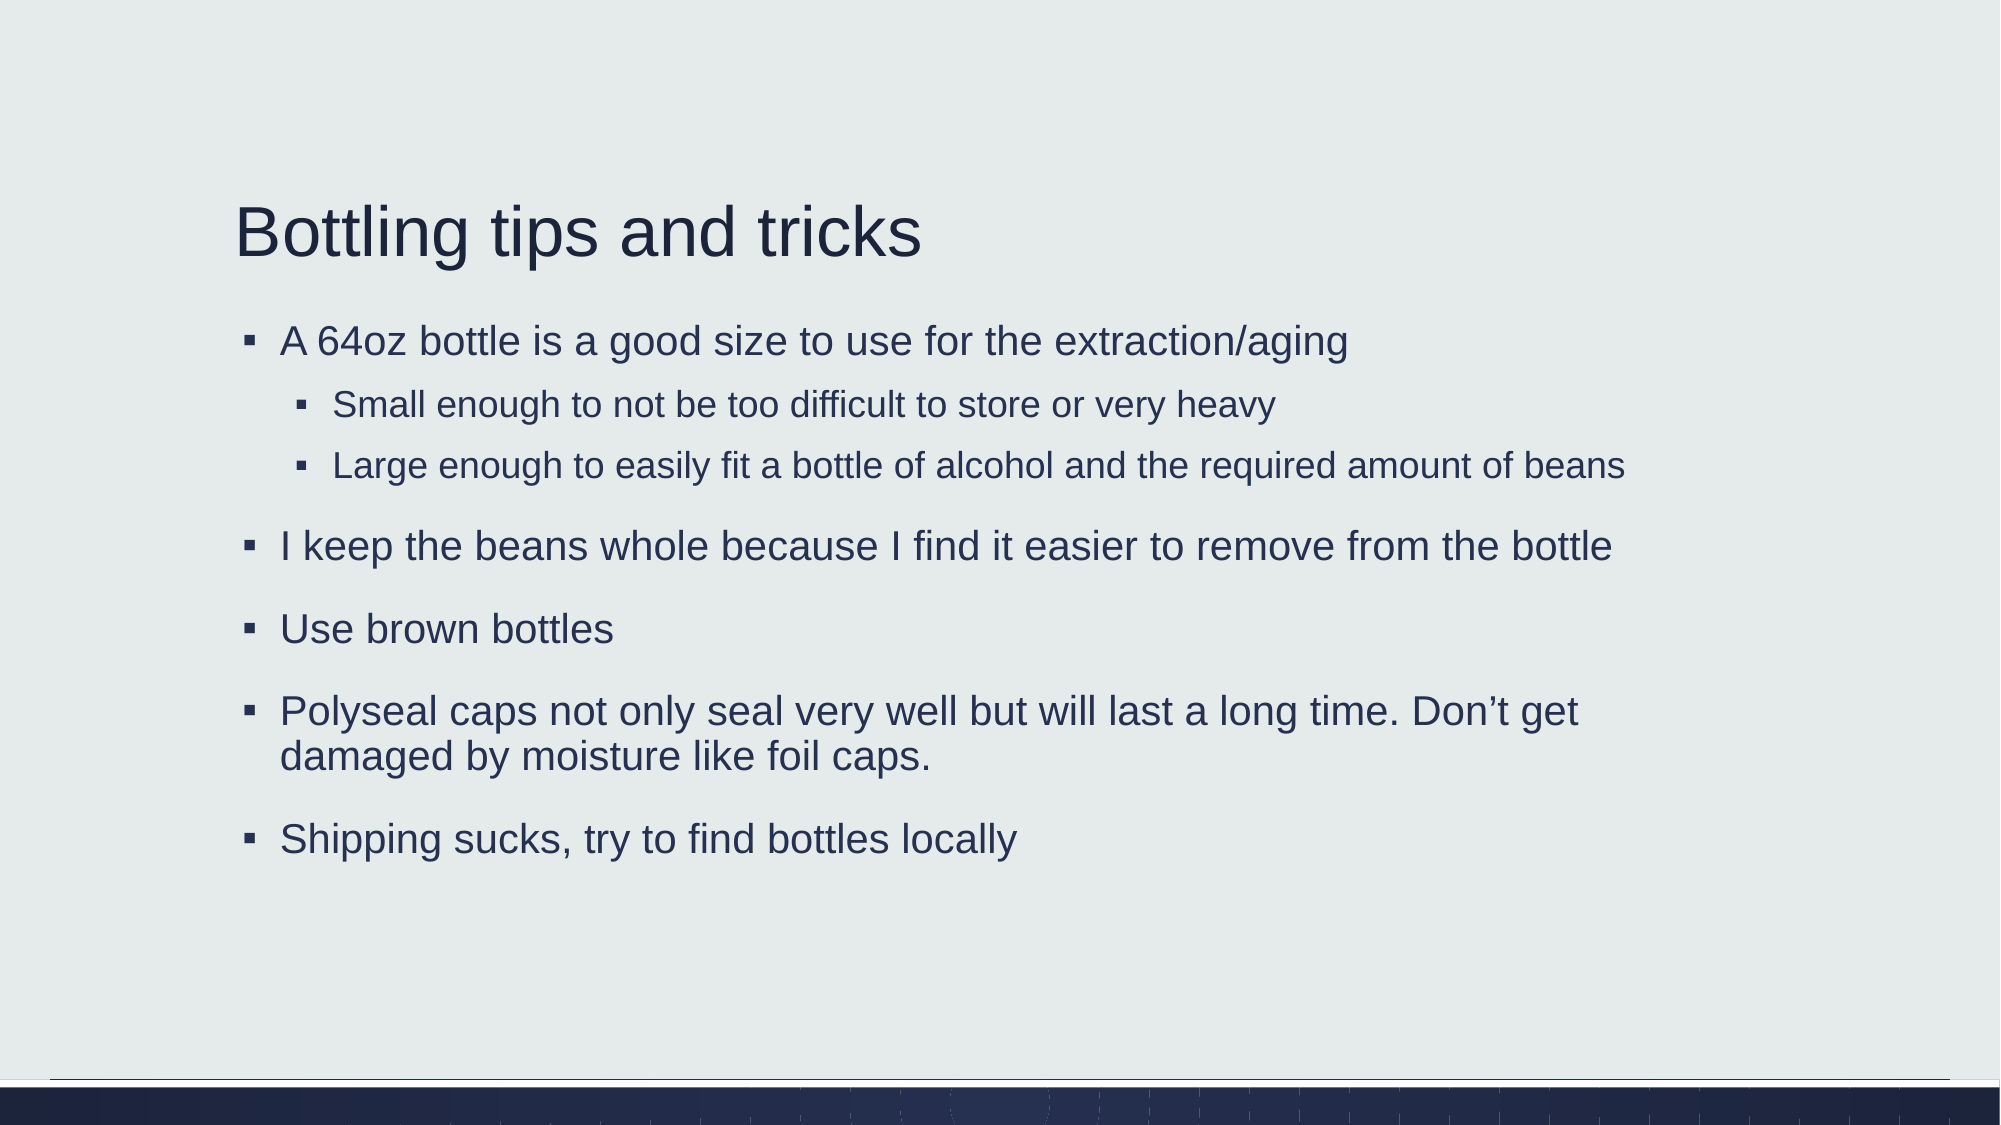

# Bottling tips and tricks
A 64oz bottle is a good size to use for the extraction/aging
Small enough to not be too difficult to store or very heavy
Large enough to easily fit a bottle of alcohol and the required amount of beans
I keep the beans whole because I find it easier to remove from the bottle
Use brown bottles
Polyseal caps not only seal very well but will last a long time. Don’t get damaged by moisture like foil caps.
Shipping sucks, try to find bottles locally